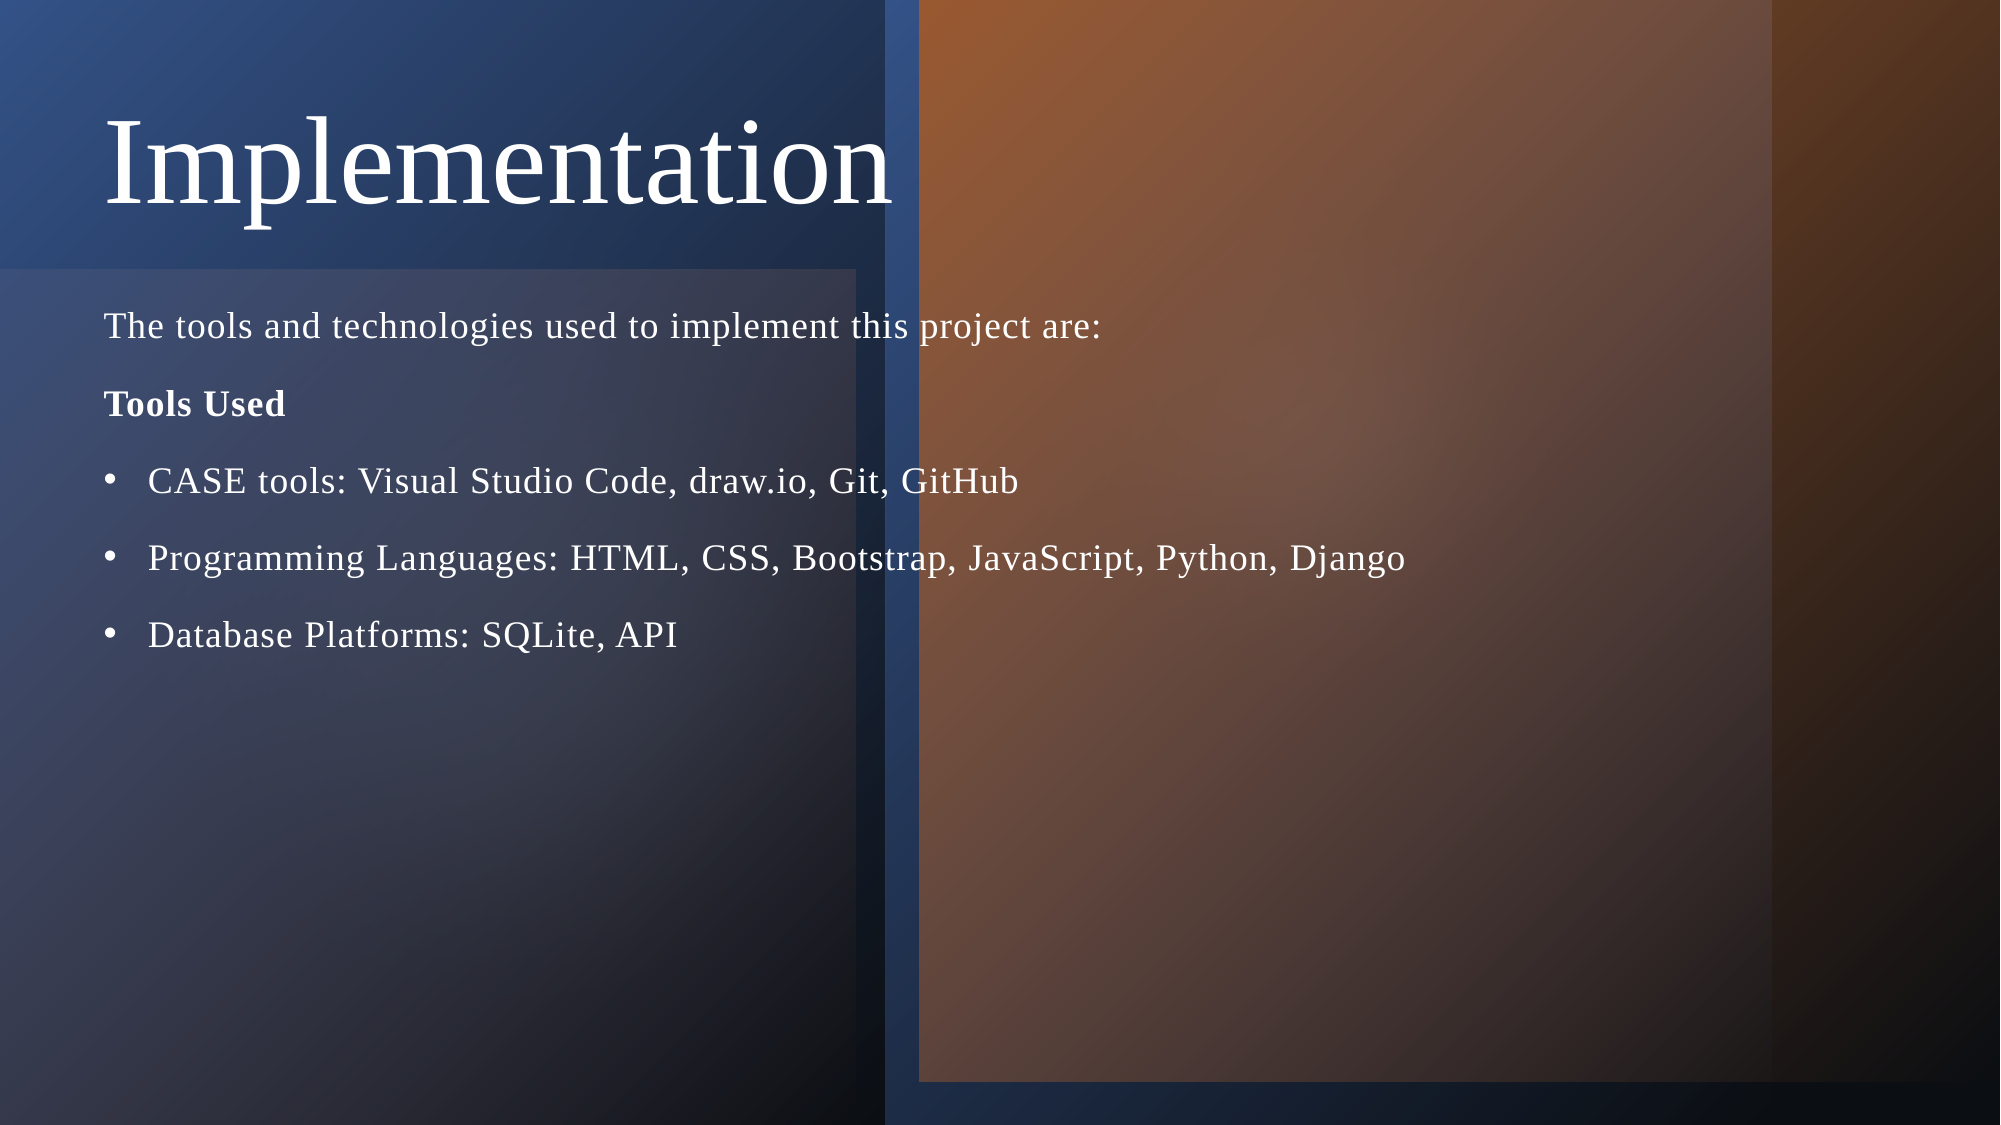

# Implementation
The tools and technologies used to implement this project are:
Tools Used
CASE tools: Visual Studio Code, draw.io, Git, GitHub
Programming Languages: HTML, CSS, Bootstrap, JavaScript, Python, Django
Database Platforms: SQLite, API